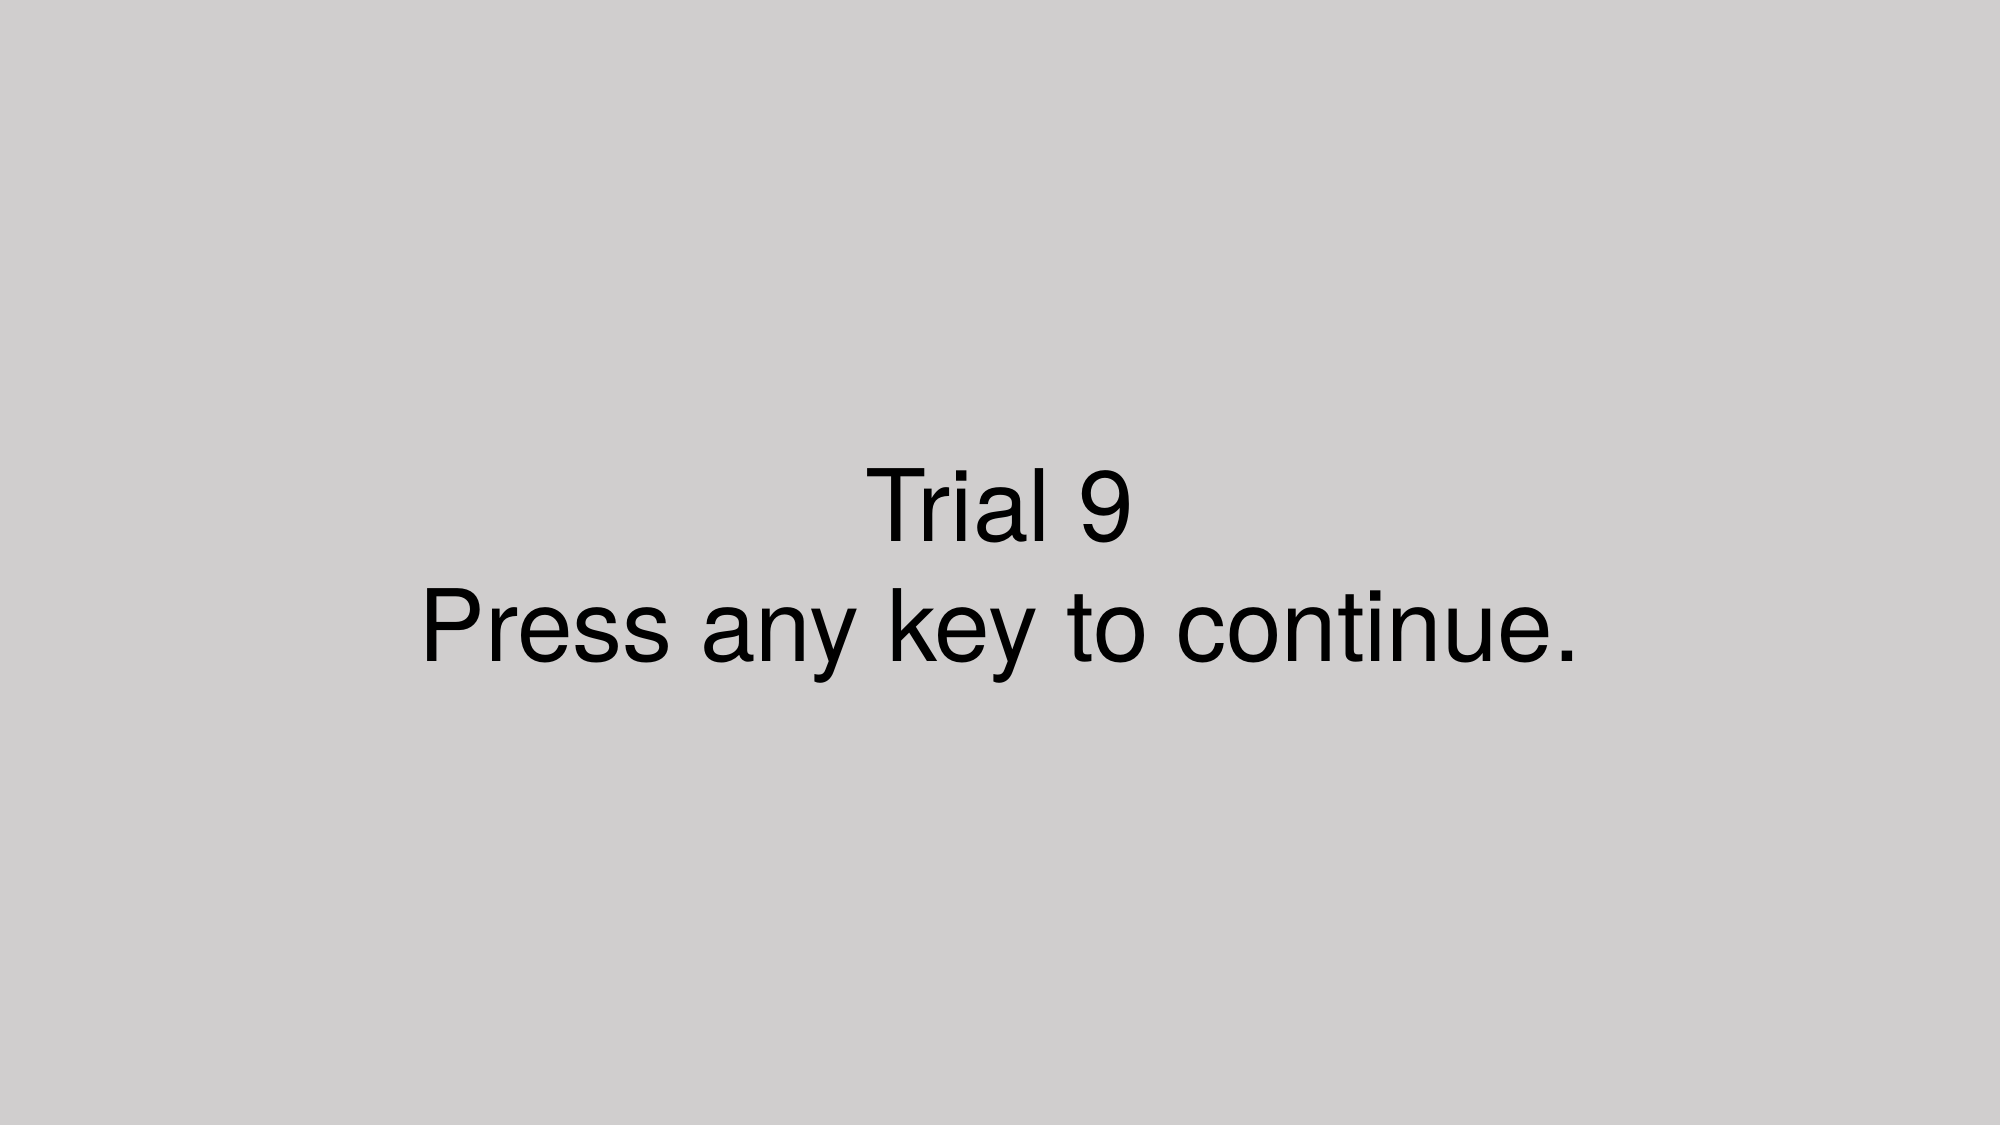

Trial 9
Press any key to continue.